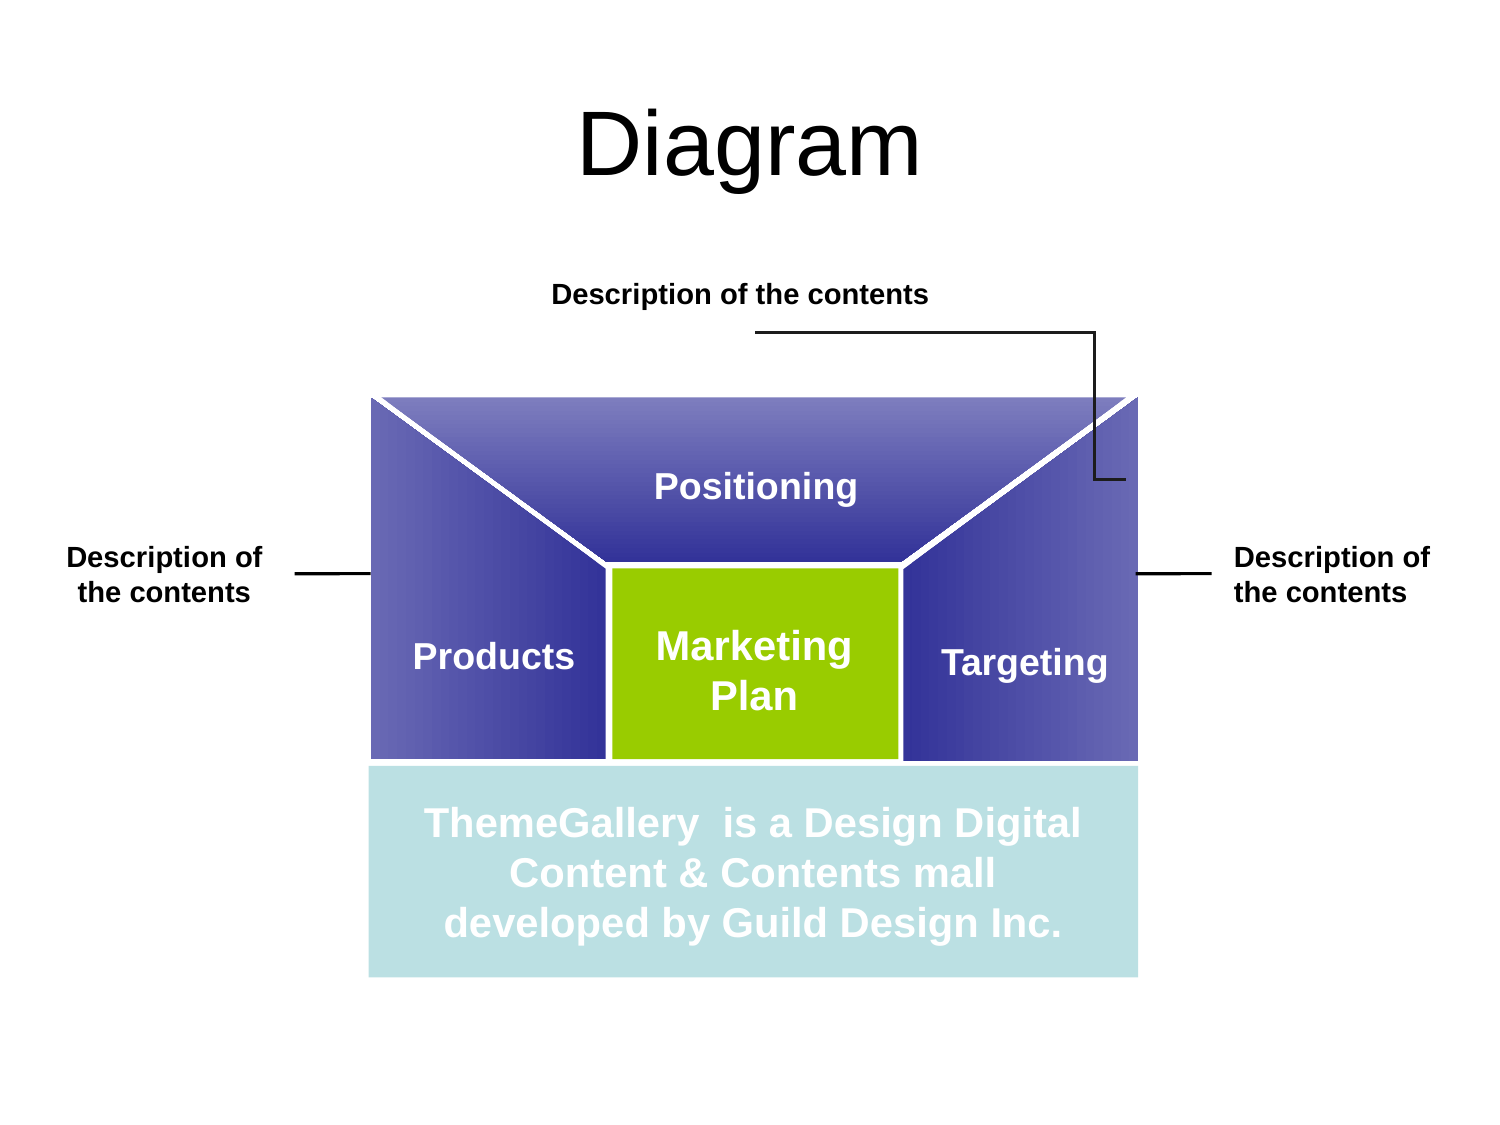

# Diagram
 Description of the contents

 Positioning
Description of the contents
Description of the contents

Marketing Plan
 Products
 Targeting

ThemeGallery  is a Design Digital Content & Contents mall developed by Guild Design Inc.